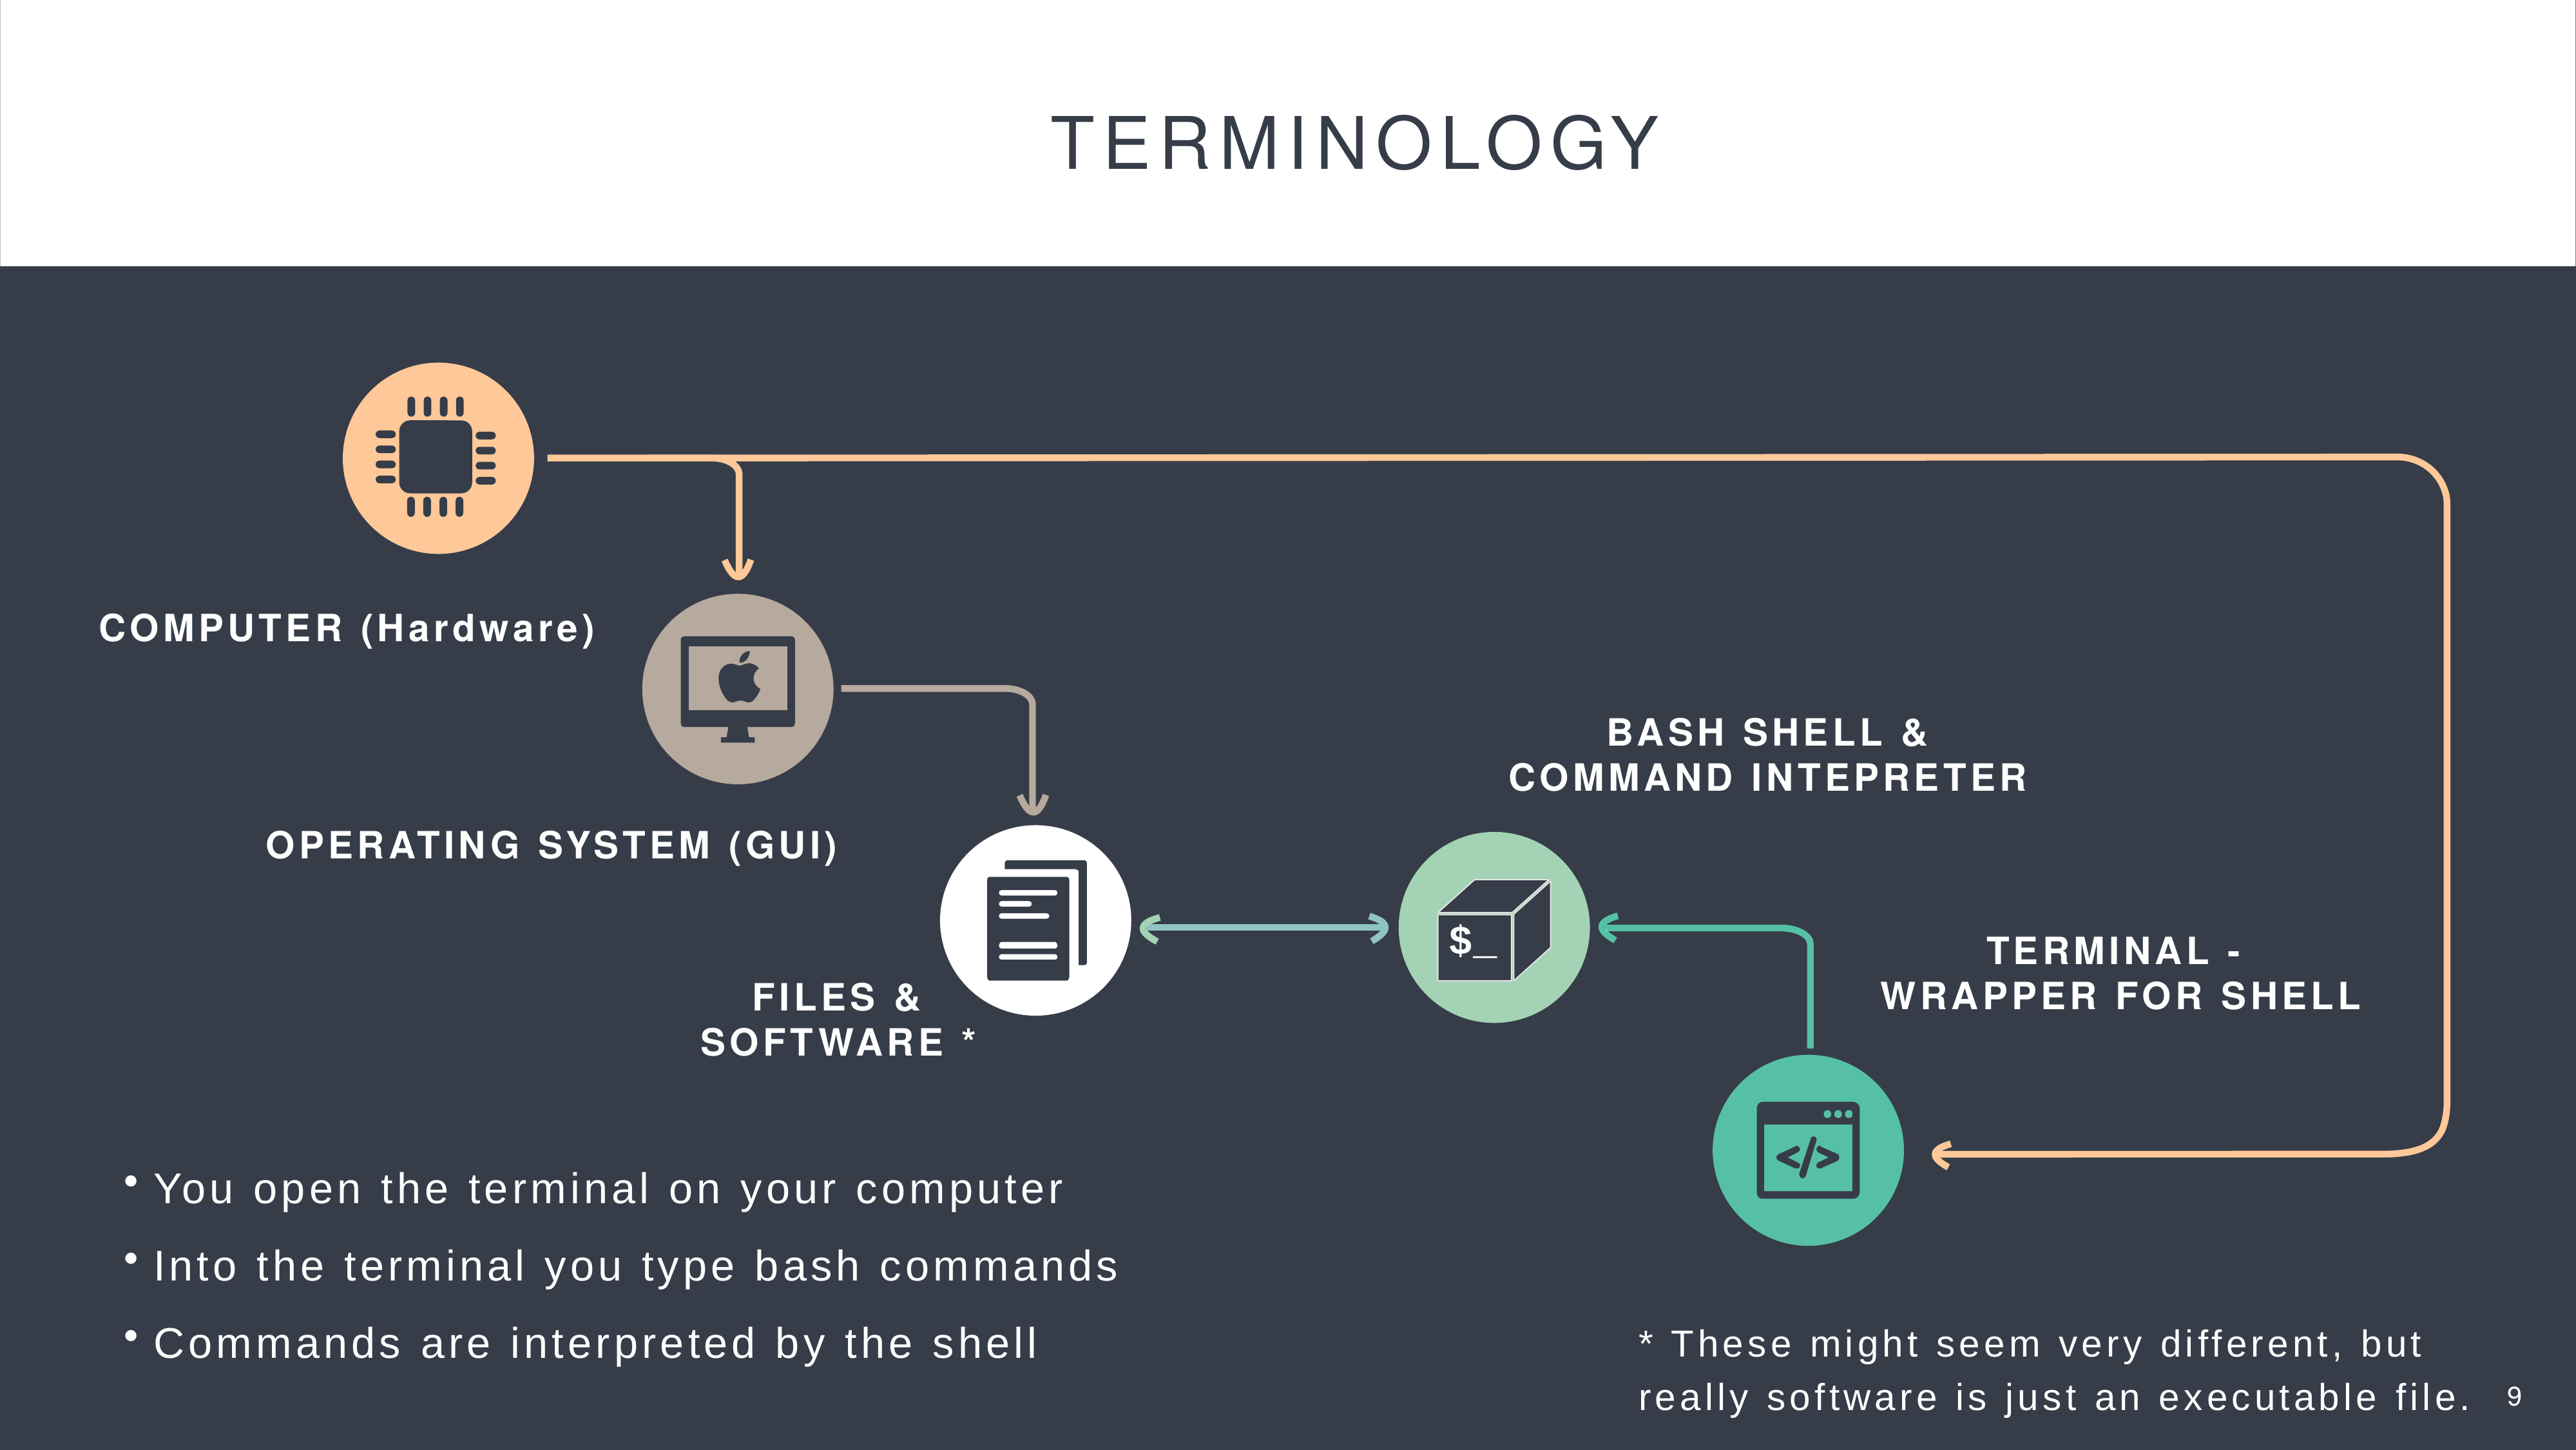

TERMINOLOGY

COMPUTER (Hardware)

BASH SHELL &
COMMAND INTEPRETER

OPERATING SYSTEM (GUI)

$_

TERMINAL -
WRAPPER FOR SHELL

FILES &
SOFTWARE *

You open the terminal on your computer
Into the terminal you type bash commands
Commands are interpreted by the shell
>
* These might seem very different, but really software is just an executable file.
9